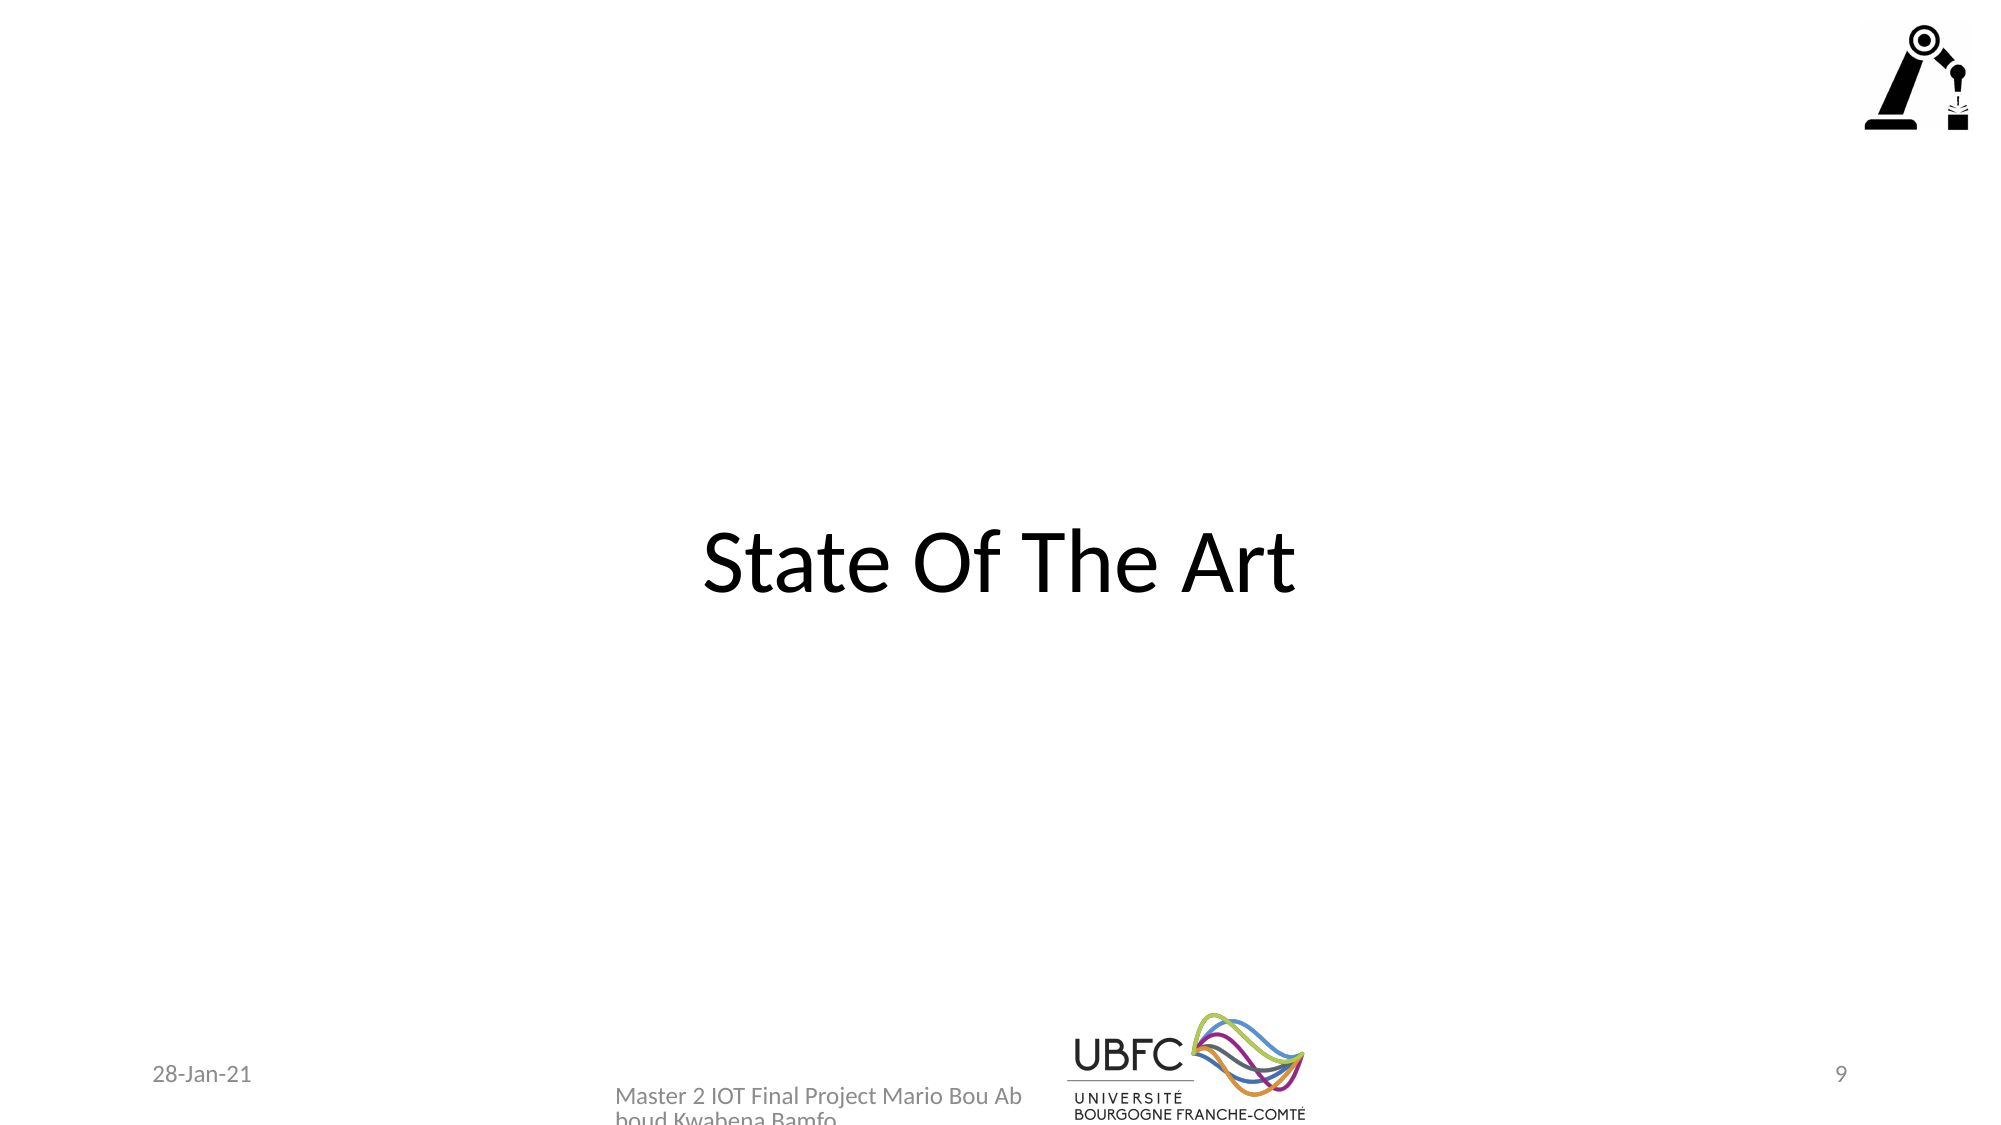

# State Of The Art
Master 2 IOT Final Project Mario Bou Abboud Kwabena Bamfo
28-Jan-21
9